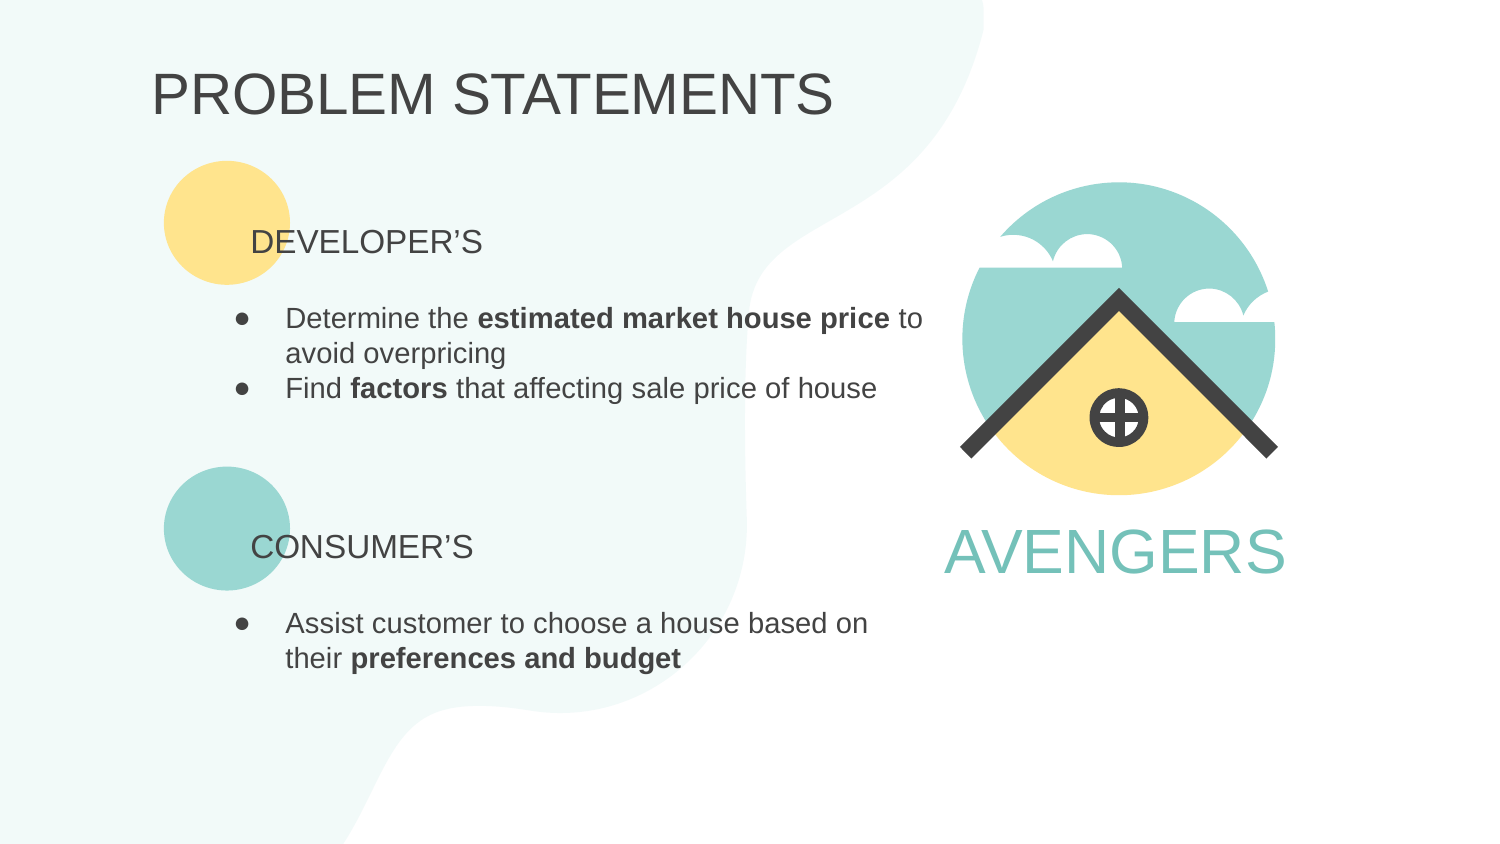

# PROBLEM STATEMENTS

DEVELOPER’S
Determine the estimated market house price to avoid overpricing
Find factors that affecting sale price of house

AVENGERS
CONSUMER’S
Assist customer to choose a house based on their preferences and budget